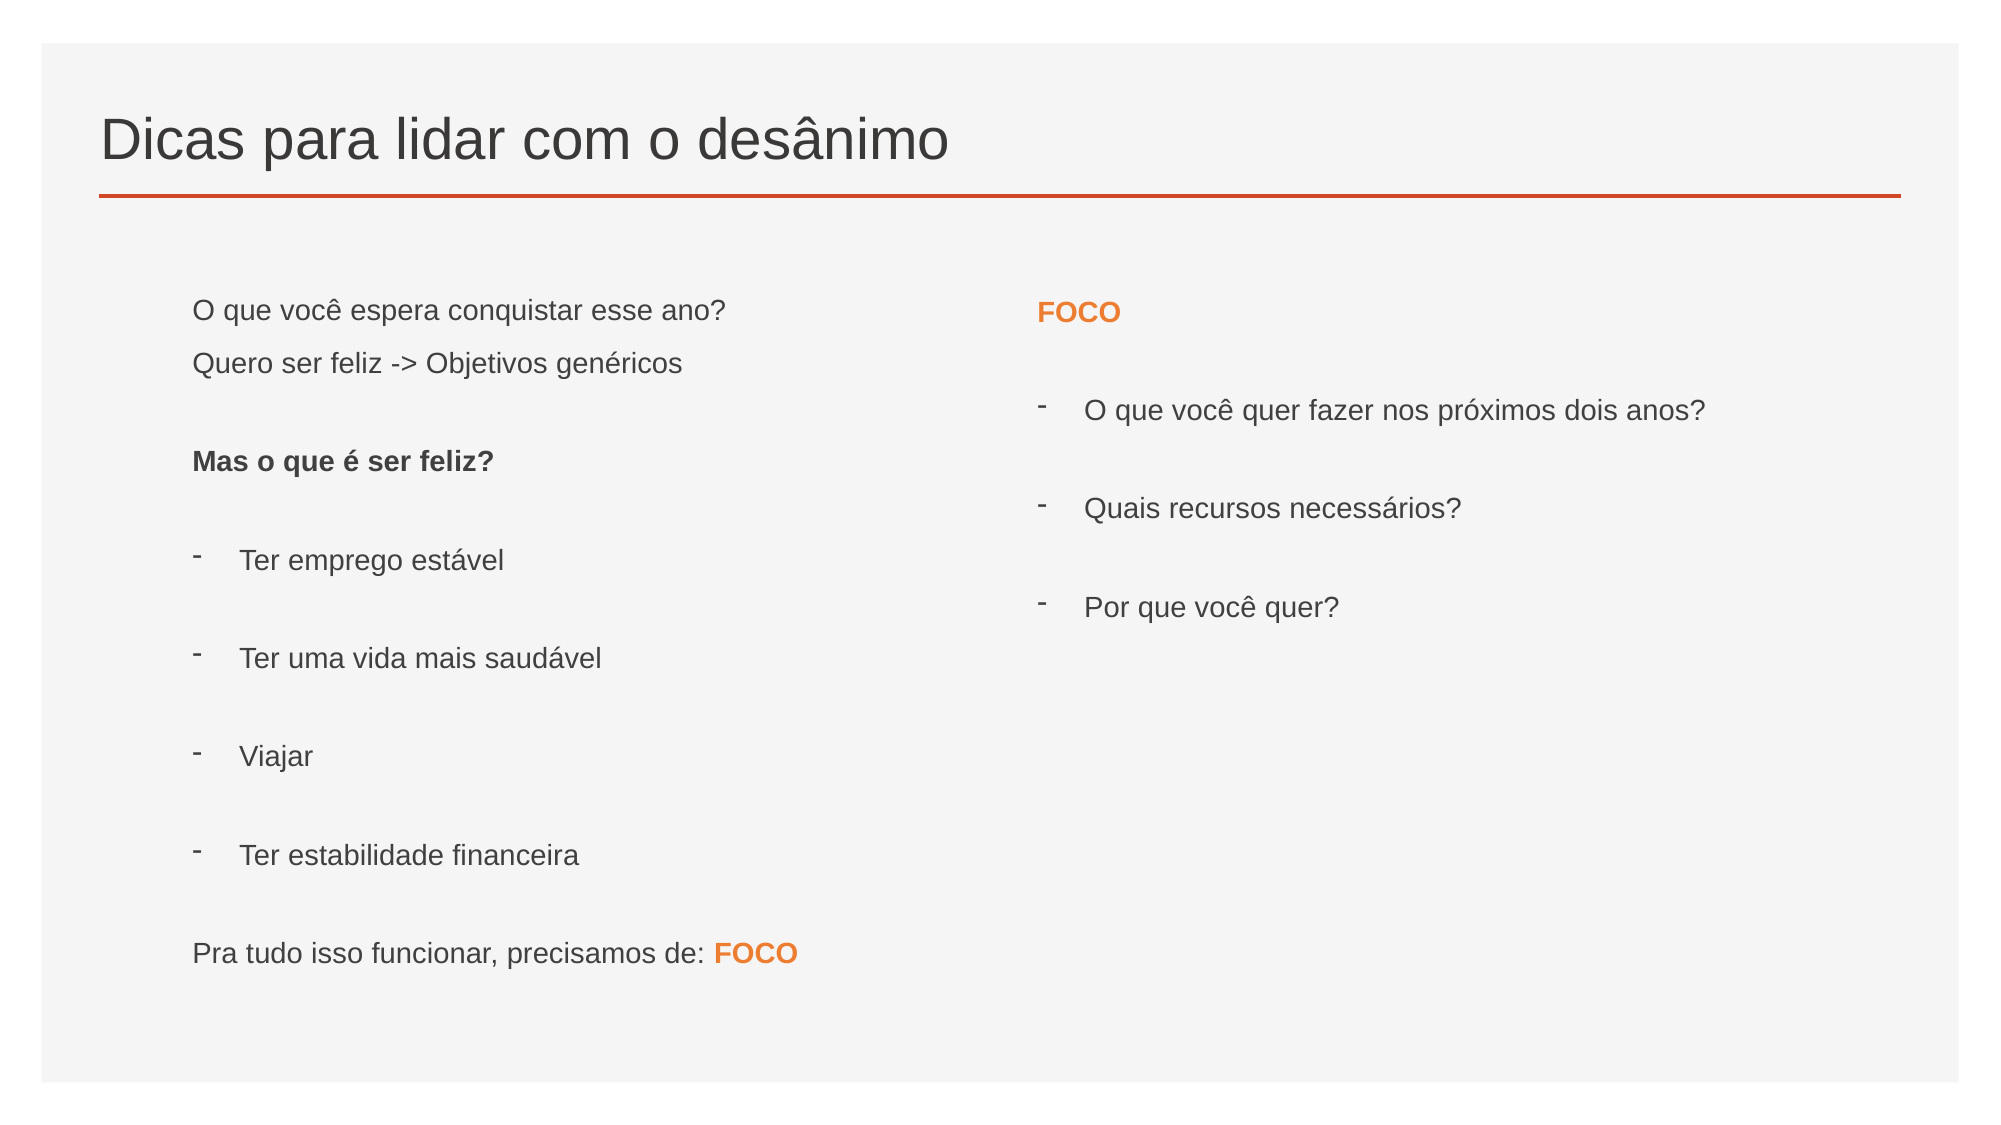

# Dicas para lidar com o desânimo
O que você espera conquistar esse ano?
Quero ser feliz -> Objetivos genéricos
Mas o que é ser feliz?
Ter emprego estável
Ter uma vida mais saudável
Viajar
Ter estabilidade financeira
Pra tudo isso funcionar, precisamos de: FOCO
FOCO
O que você quer fazer nos próximos dois anos?
Quais recursos necessários?
Por que você quer?